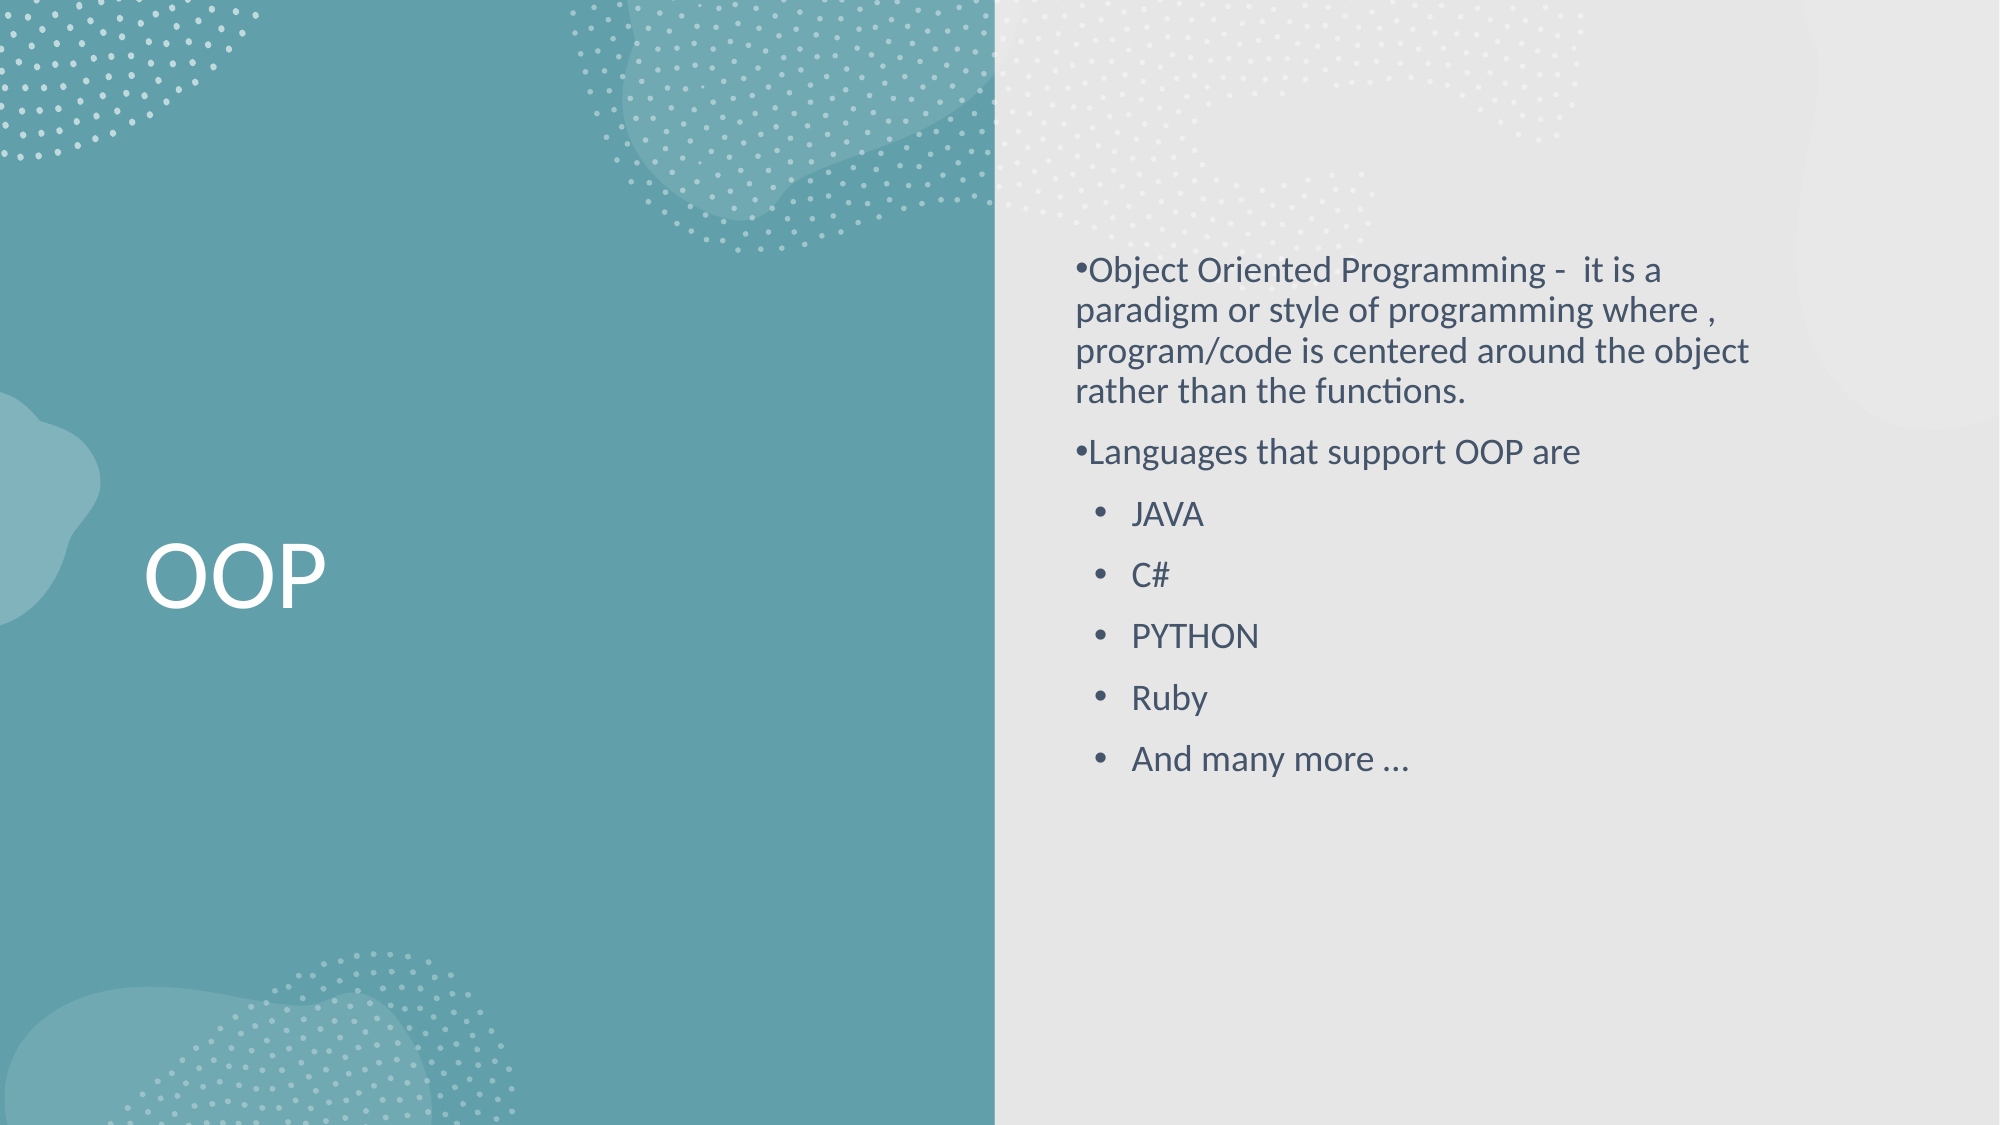

Object Oriented Programming -  it is a paradigm or style of programming where , program/code is centered around the object rather than the functions.
Languages that support OOP are
JAVA
C#
PYTHON
Ruby
And many more …

# OOP